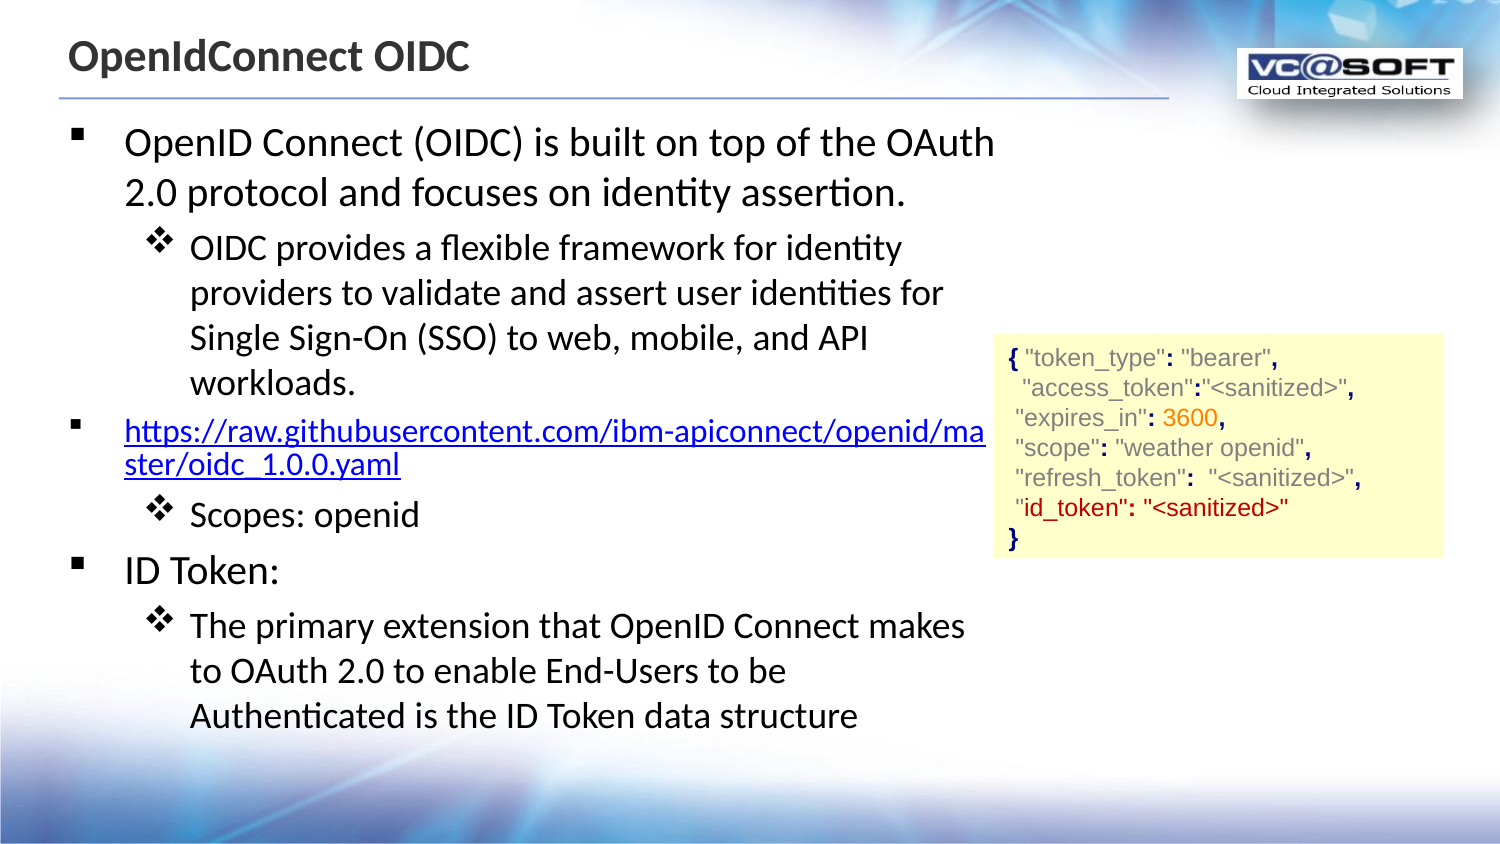

# OpenIdConnect OIDC
OpenID Connect (OIDC) is built on top of the OAuth 2.0 protocol and focuses on identity assertion.
OIDC provides a flexible framework for identity providers to validate and assert user identities for Single Sign-On (SSO) to web, mobile, and API workloads.
https://raw.githubusercontent.com/ibm-apiconnect/openid/master/oidc_1.0.0.yaml
Scopes: openid
ID Token:
The primary extension that OpenID Connect makes to OAuth 2.0 to enable End-Users to be Authenticated is the ID Token data structure
{ "token_type": "bearer",
  "access_token":"<sanitized>",
 "expires_in": 3600,
 "scope": "weather openid",
 "refresh_token":  "<sanitized>",
 "id_token": "<sanitized>"
}